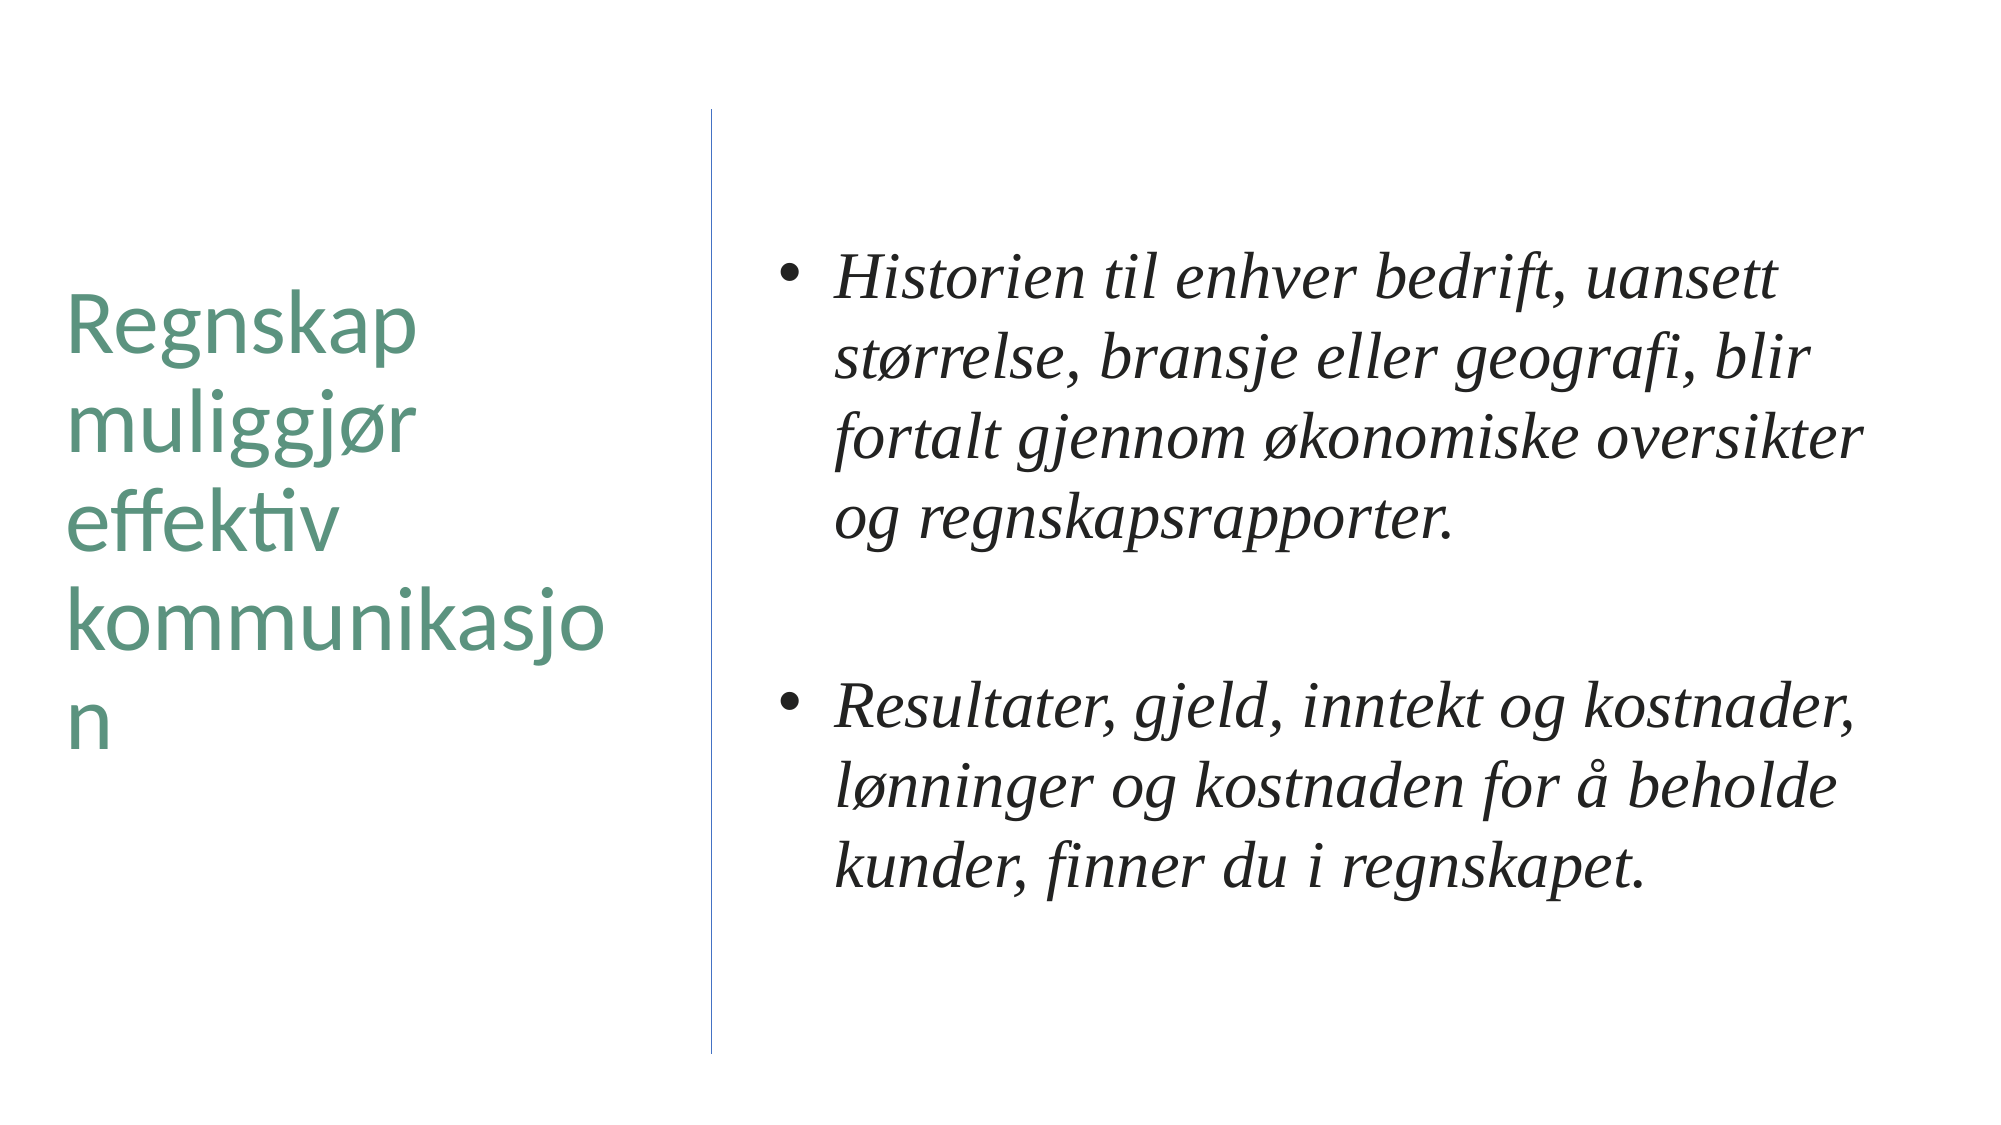

Historien til enhver bedrift, uansett størrelse, bransje eller geografi, blir fortalt gjennom økonomiske oversikter og regnskapsrapporter.
Regnskap muliggjør effektiv kommunikasjon
Resultater, gjeld, inntekt og kostnader, lønninger og kostnaden for å beholde kunder, finner du i regnskapet.